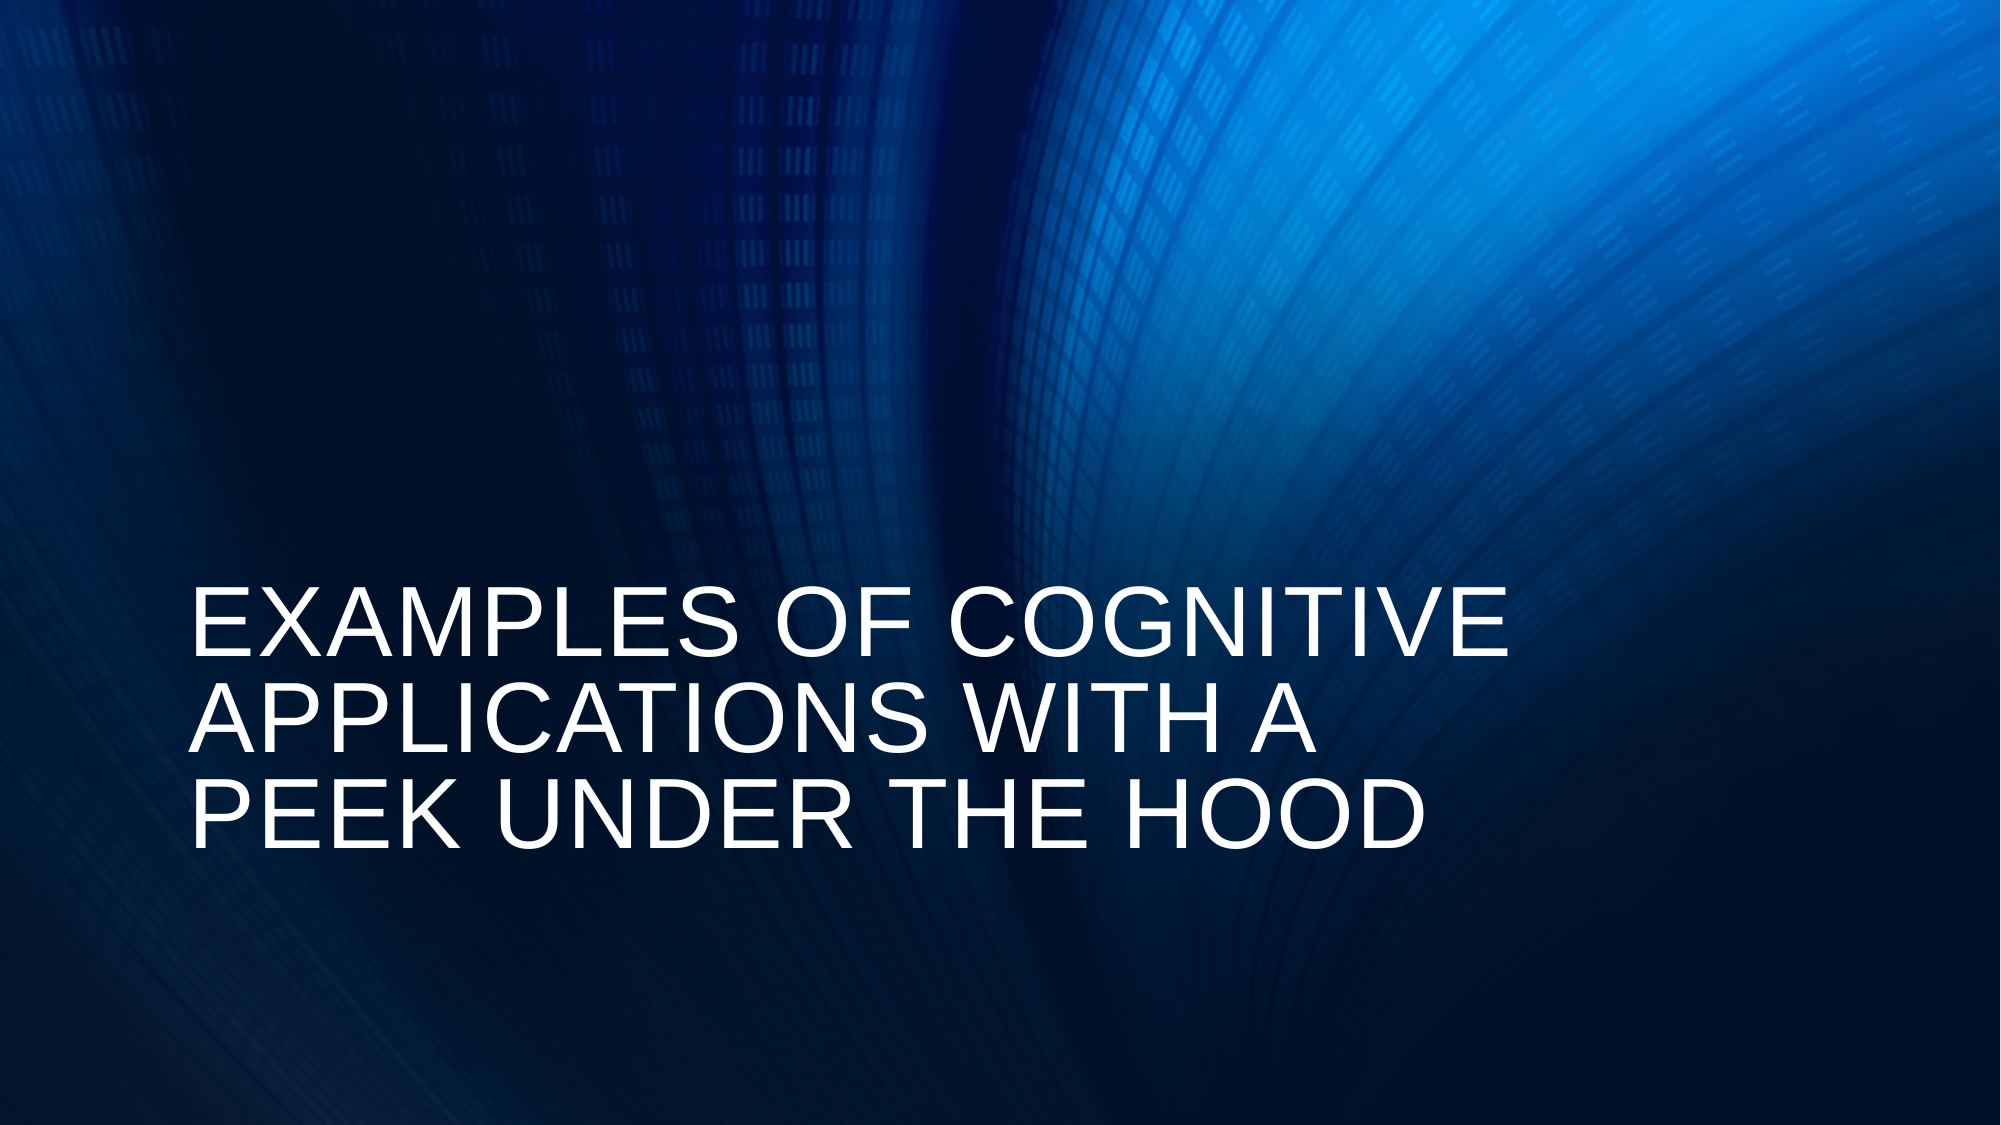

# EXAMPLES OF COGNITIVE APPLICATIONS WITH A PEEK UNDER THE HOOD